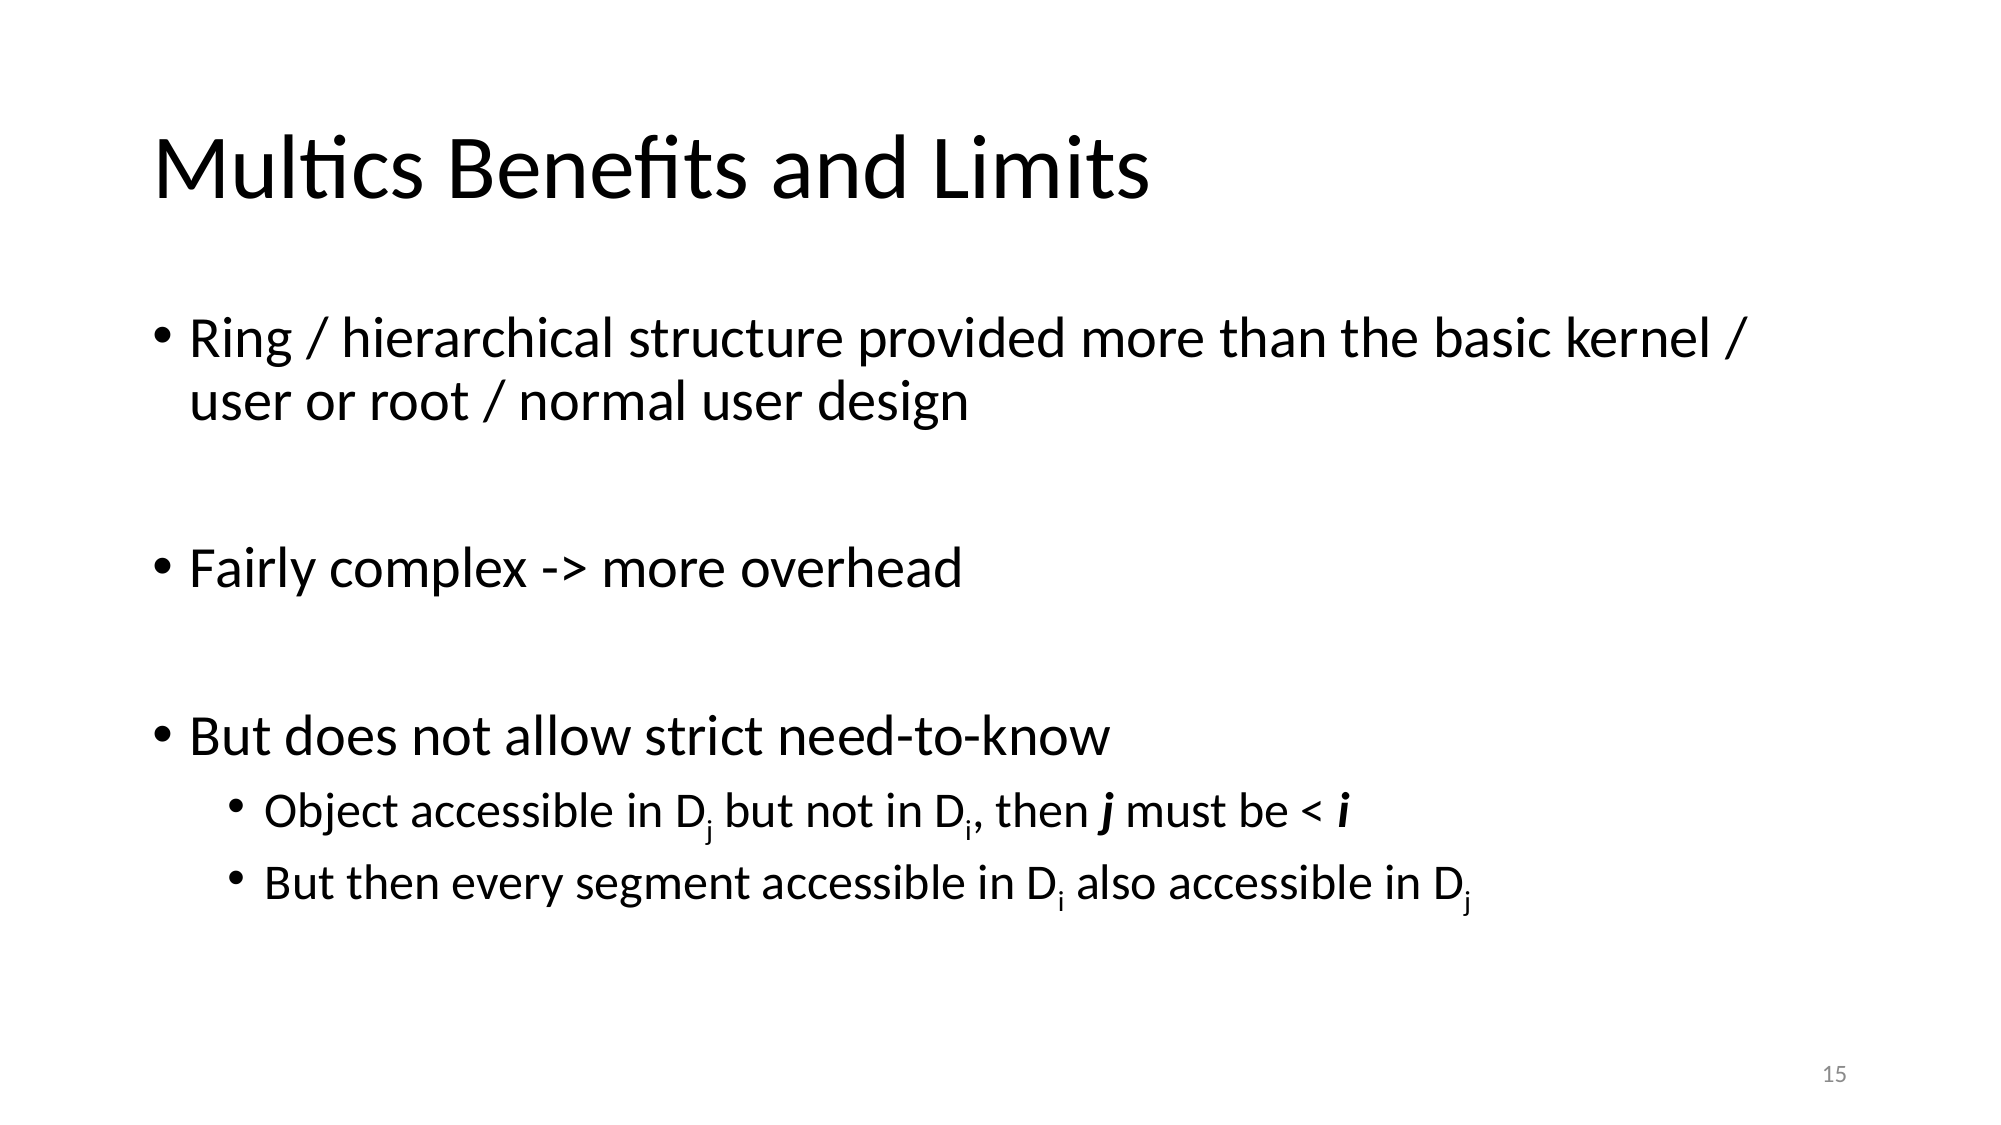

# Multics Benefits and Limits
Ring / hierarchical structure provided more than the basic kernel / user or root / normal user design

Fairly complex -> more overhead

But does not allow strict need-to-know
Object accessible in Dj but not in Di, then j must be < i
But then every segment accessible in Di also accessible in Dj

15